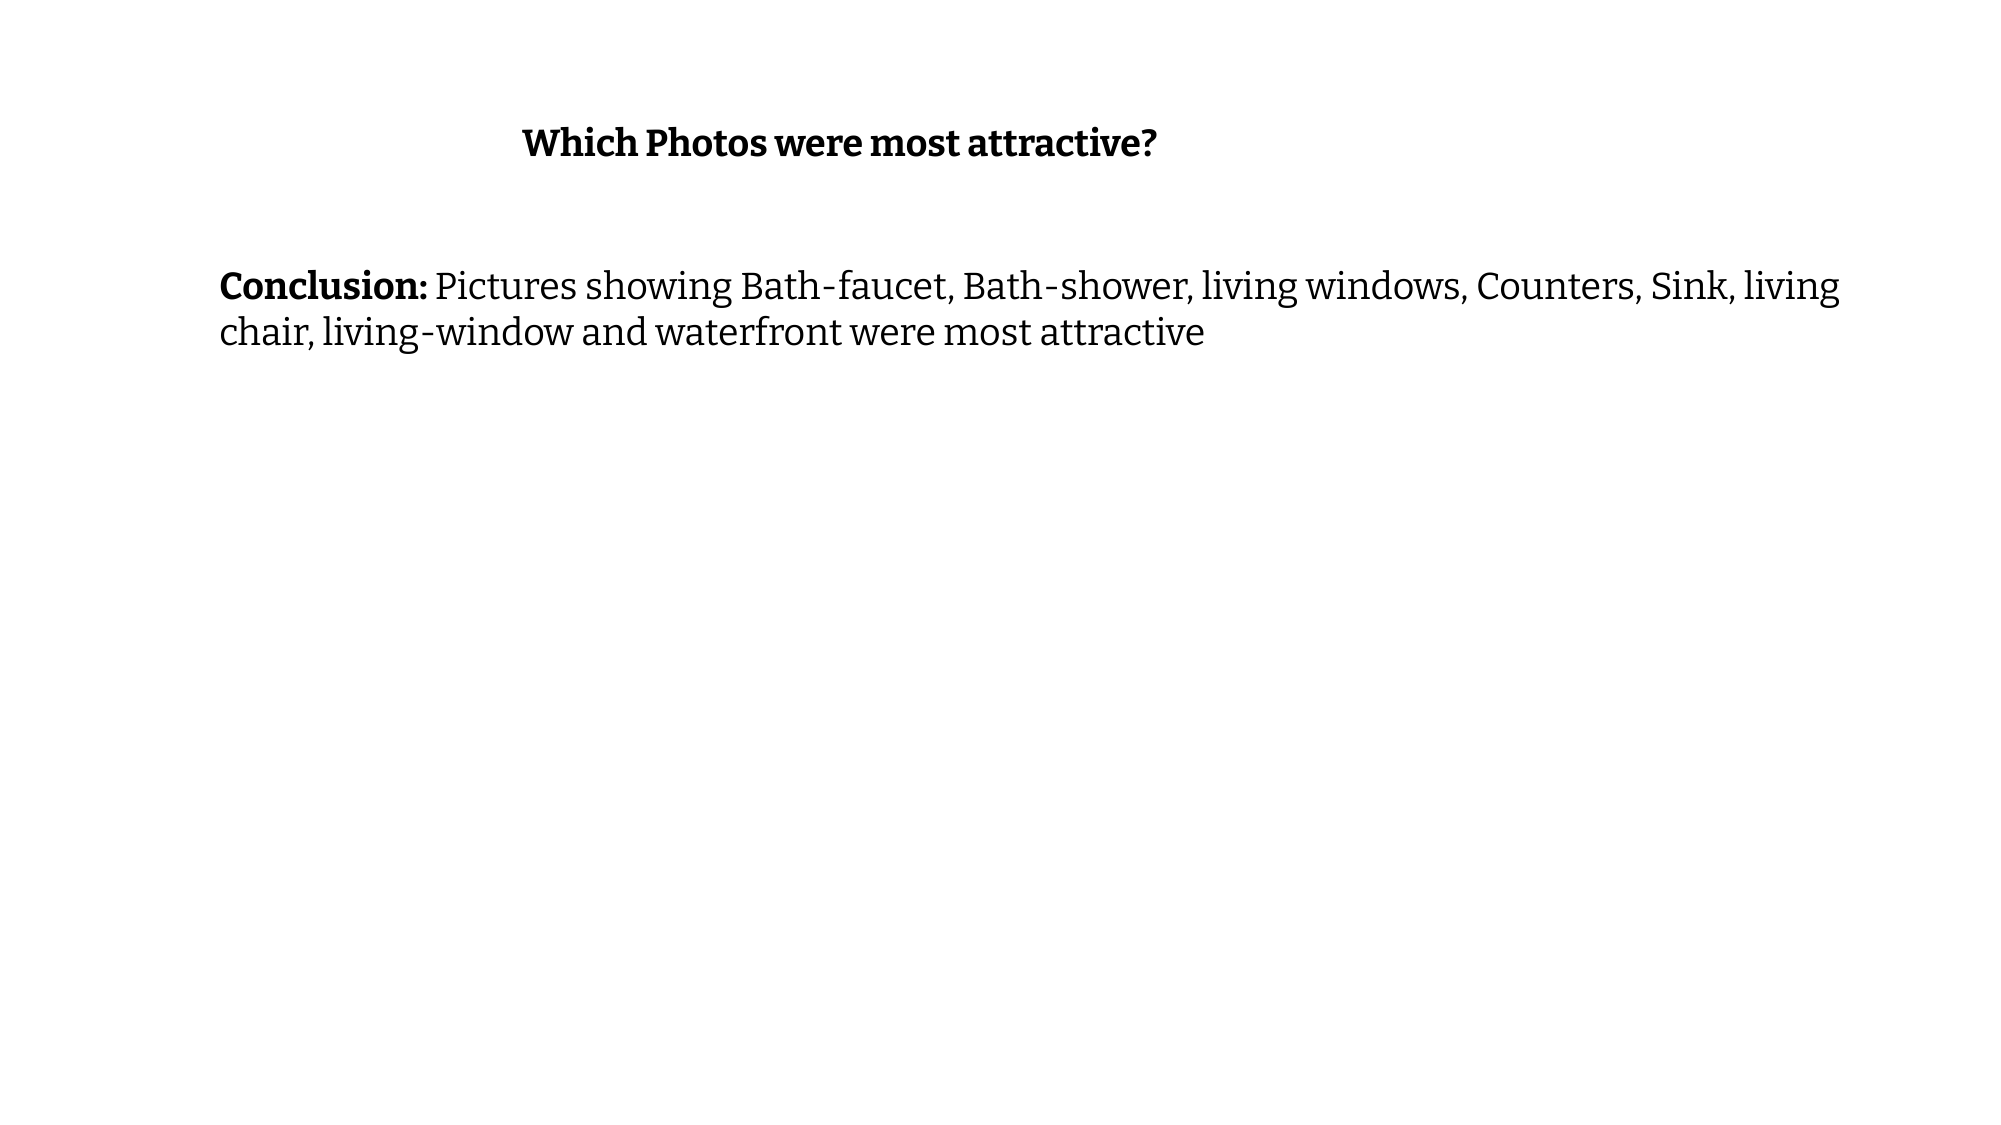

Which Photos were most attractive?
Conclusion: Pictures showing Bath-faucet, Bath-shower, living windows, Counters, Sink, living chair, living-window and waterfront were most attractive